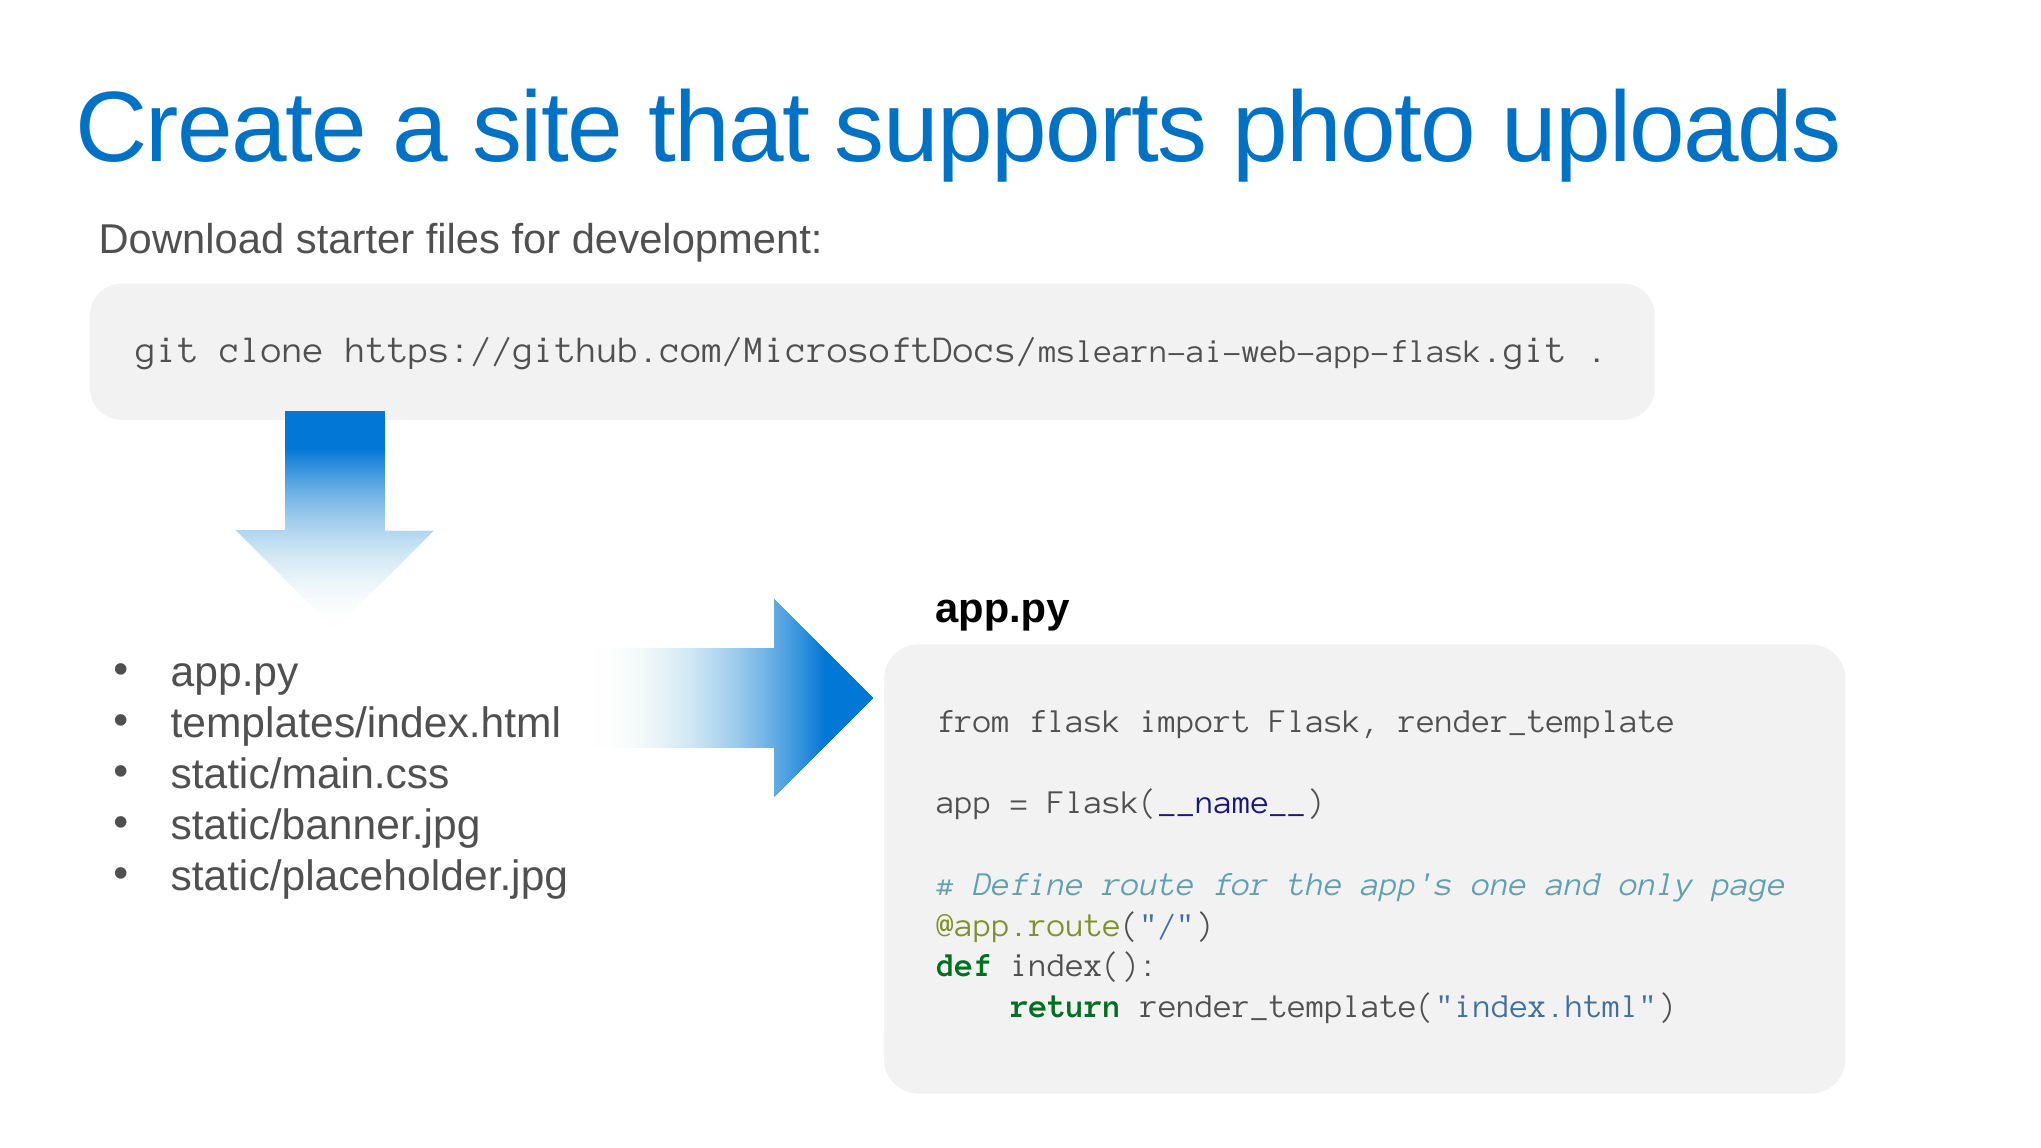

# Create a site that supports photo uploads
Download starter files for development:

git clone https://github.com/MicrosoftDocs/mslearn-ai-web-app-flask.git .

app.py

app.py
templates/index.html
static/main.css
static/banner.jpg
static/placeholder.jpg

from flask import Flask, render_template

app = Flask(__name__)

# Define route for the app's one and only page
@app.route("/")
def index():
    return render_template("index.html")